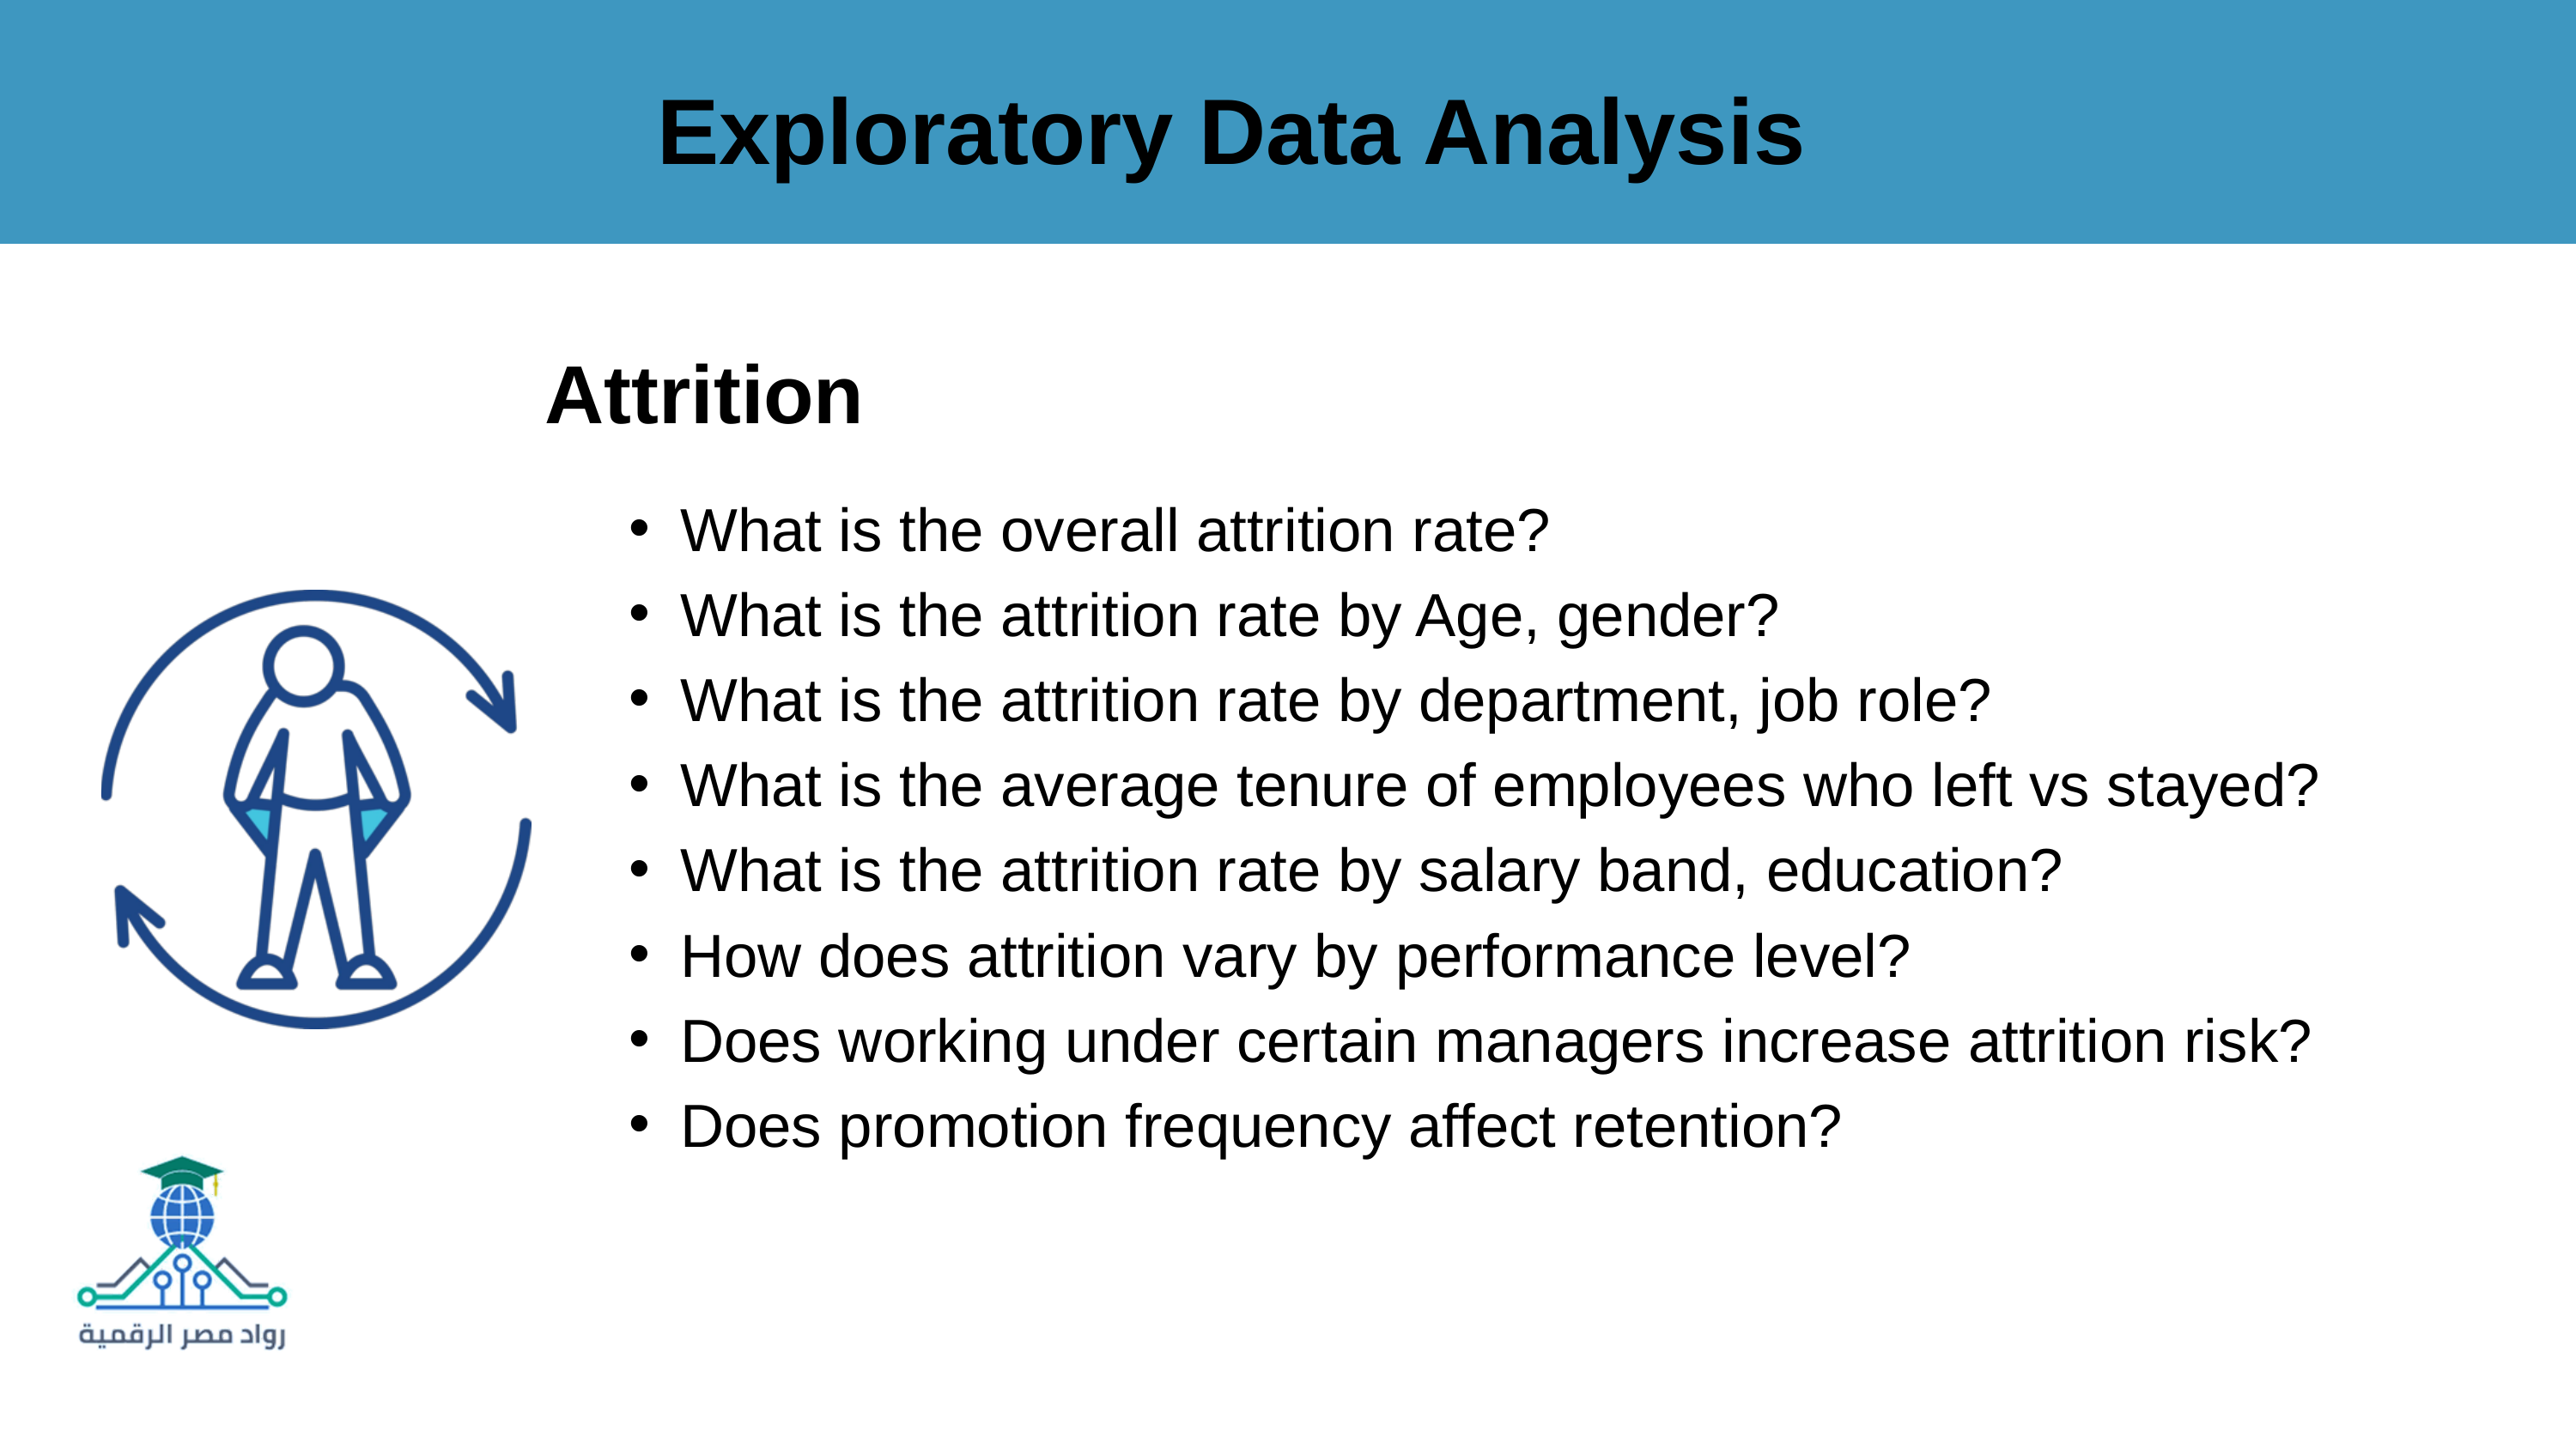

Exploratory Data Analysis
Attrition
What is the overall attrition rate?
What is the attrition rate by Age, gender?
What is the attrition rate by department, job role?
What is the average tenure of employees who left vs stayed?
What is the attrition rate by salary band, education?
How does attrition vary by performance level?
Does working under certain managers increase attrition risk?
Does promotion frequency affect retention?